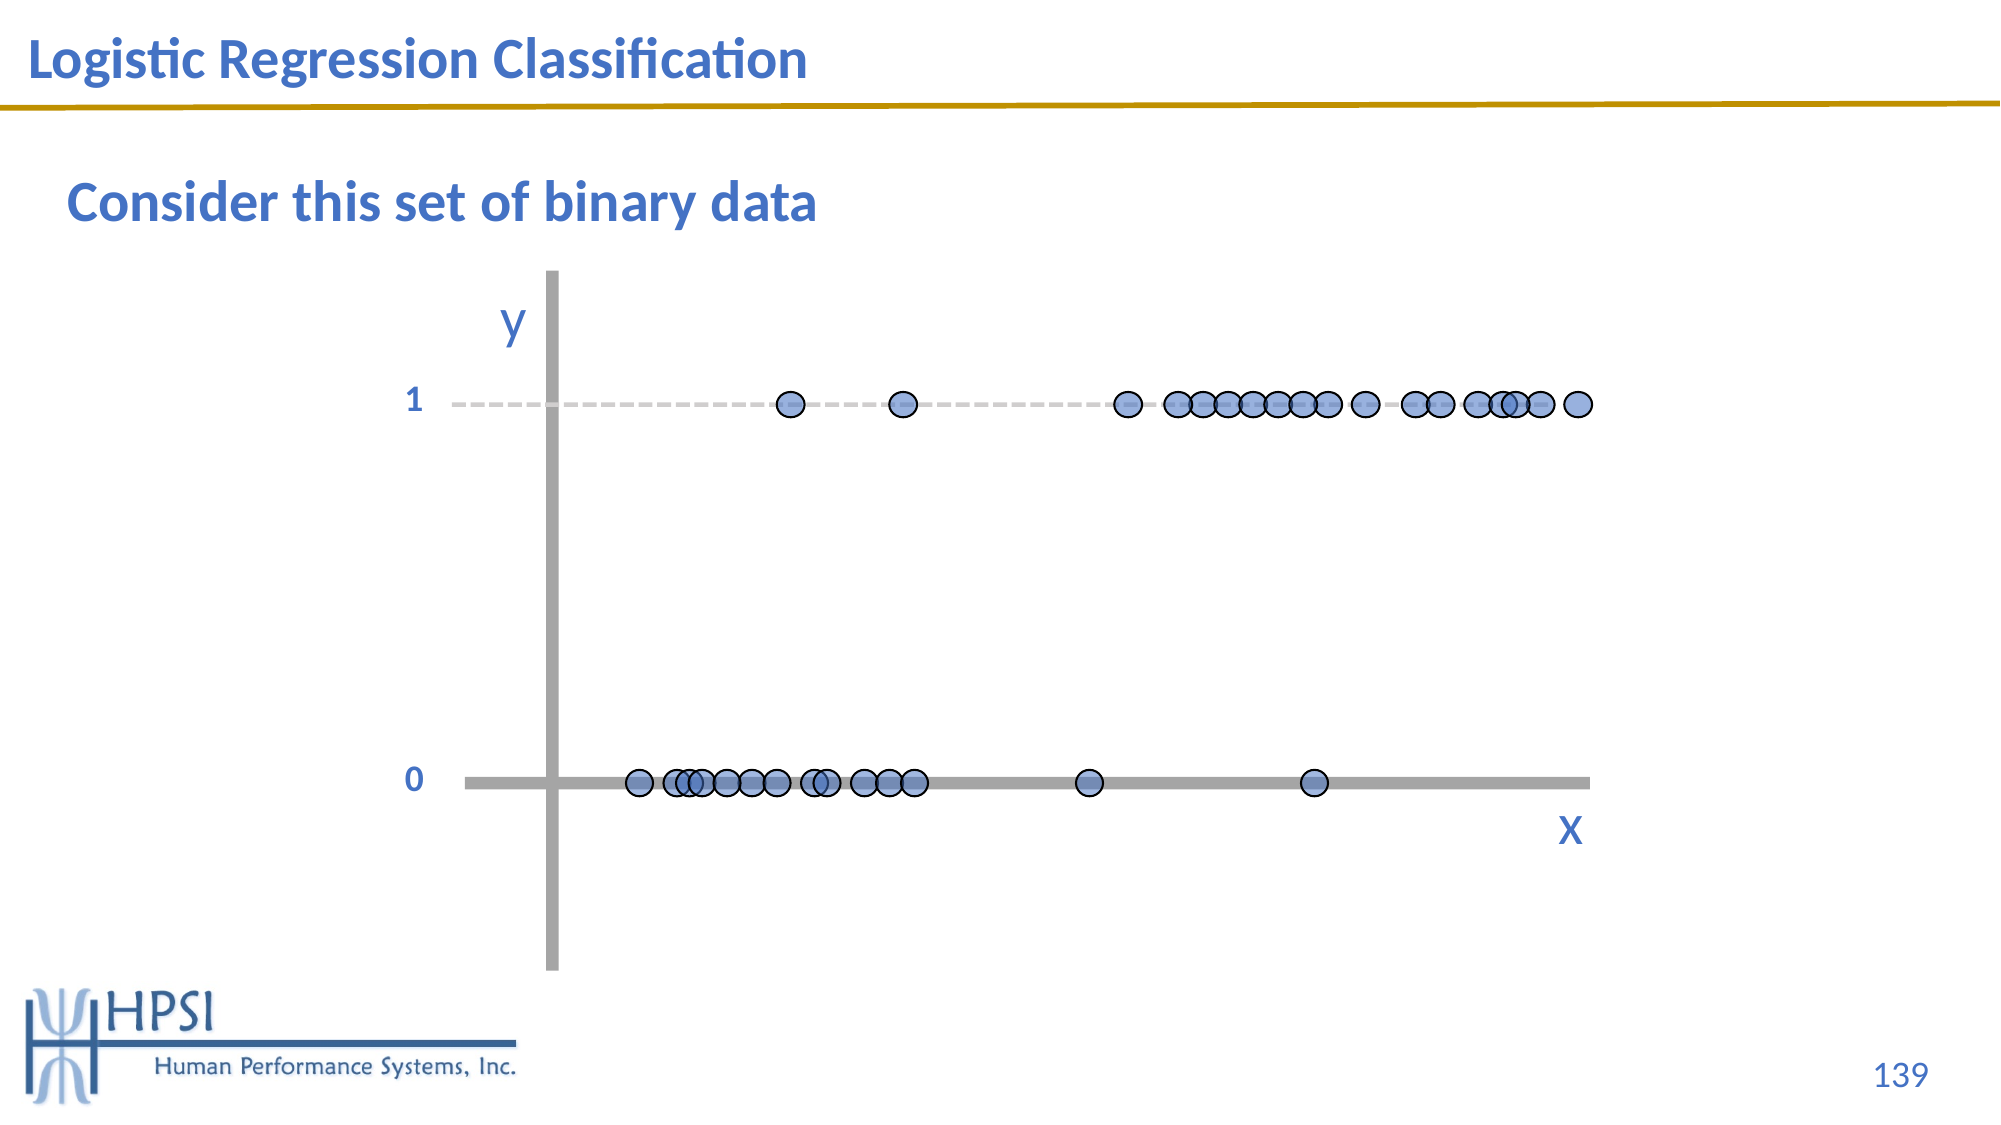

# Logistic Regression Classification
Consider this set of binary data

y
1

0

x

139